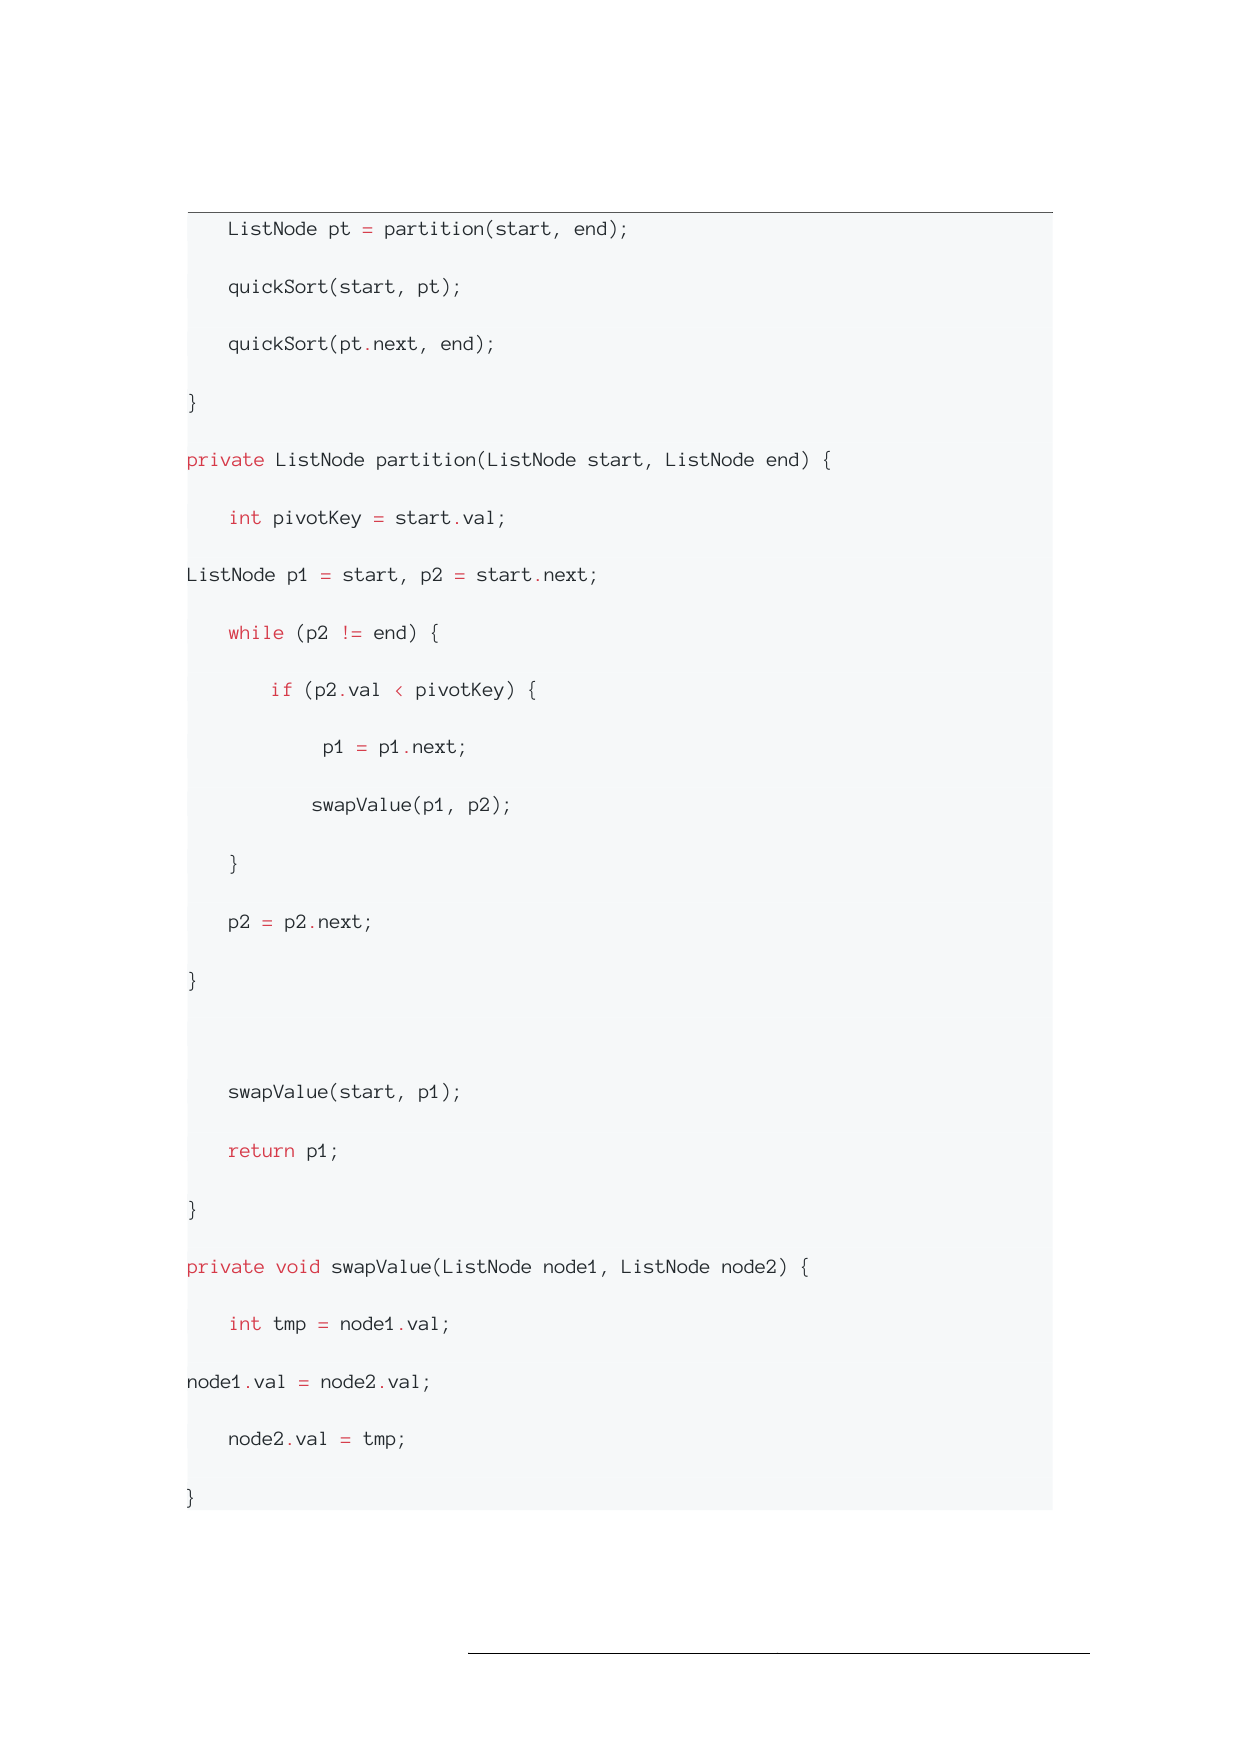

ListNode pt = partition(start, end);
quickSort(start, pt);  quickSort(pt.next, end);

}
private ListNode partition(ListNode start, ListNode end) {  int pivotKey = start.val;
ListNode p1 = start, p2 = start.next;  while (p2 != end) {
if (p2.val < pivotKey) {  p1 = p1.next;  swapValue(p1, p2);

}

p2 = p2.next;

}

swapValue(start, p1);

return p1;

}
private void swapValue(ListNode node1, ListNode node2) {  int tmp = node1.val;
node1.val = node2.val;  node2.val = tmp;

}